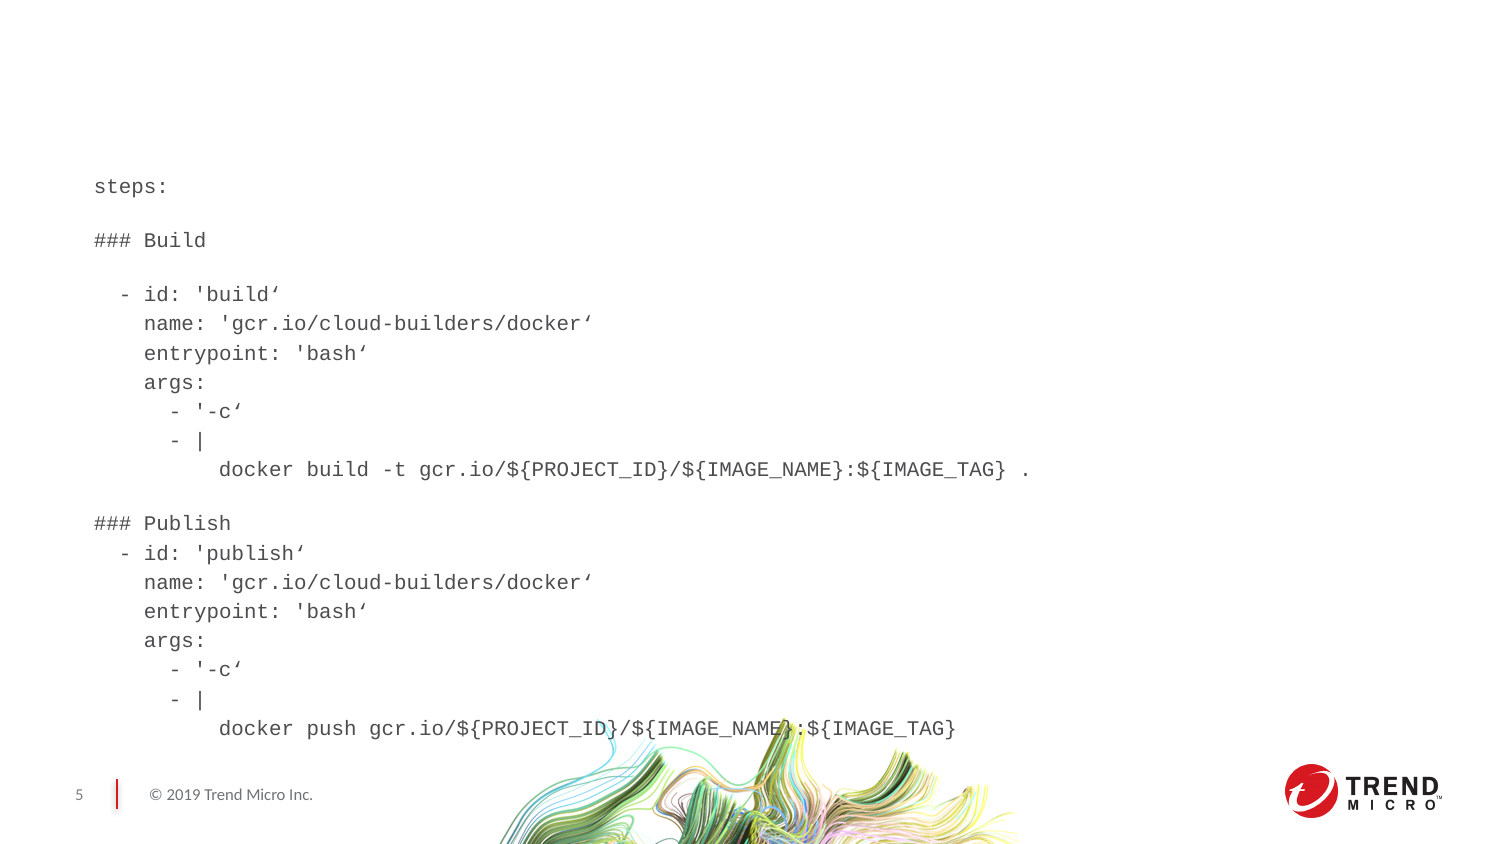

#
steps:
### Build
  - id: 'build‘
    name: 'gcr.io/cloud-builders/docker‘
    entrypoint: 'bash‘
    args:
      - '-c‘
      - |
          docker build -t gcr.io/${PROJECT_ID}/${IMAGE_NAME}:${IMAGE_TAG} .
### Publish
  - id: 'publish‘
    name: 'gcr.io/cloud-builders/docker‘
    entrypoint: 'bash‘
    args:
      - '-c‘
      - |
          docker push gcr.io/${PROJECT_ID}/${IMAGE_NAME}:${IMAGE_TAG}